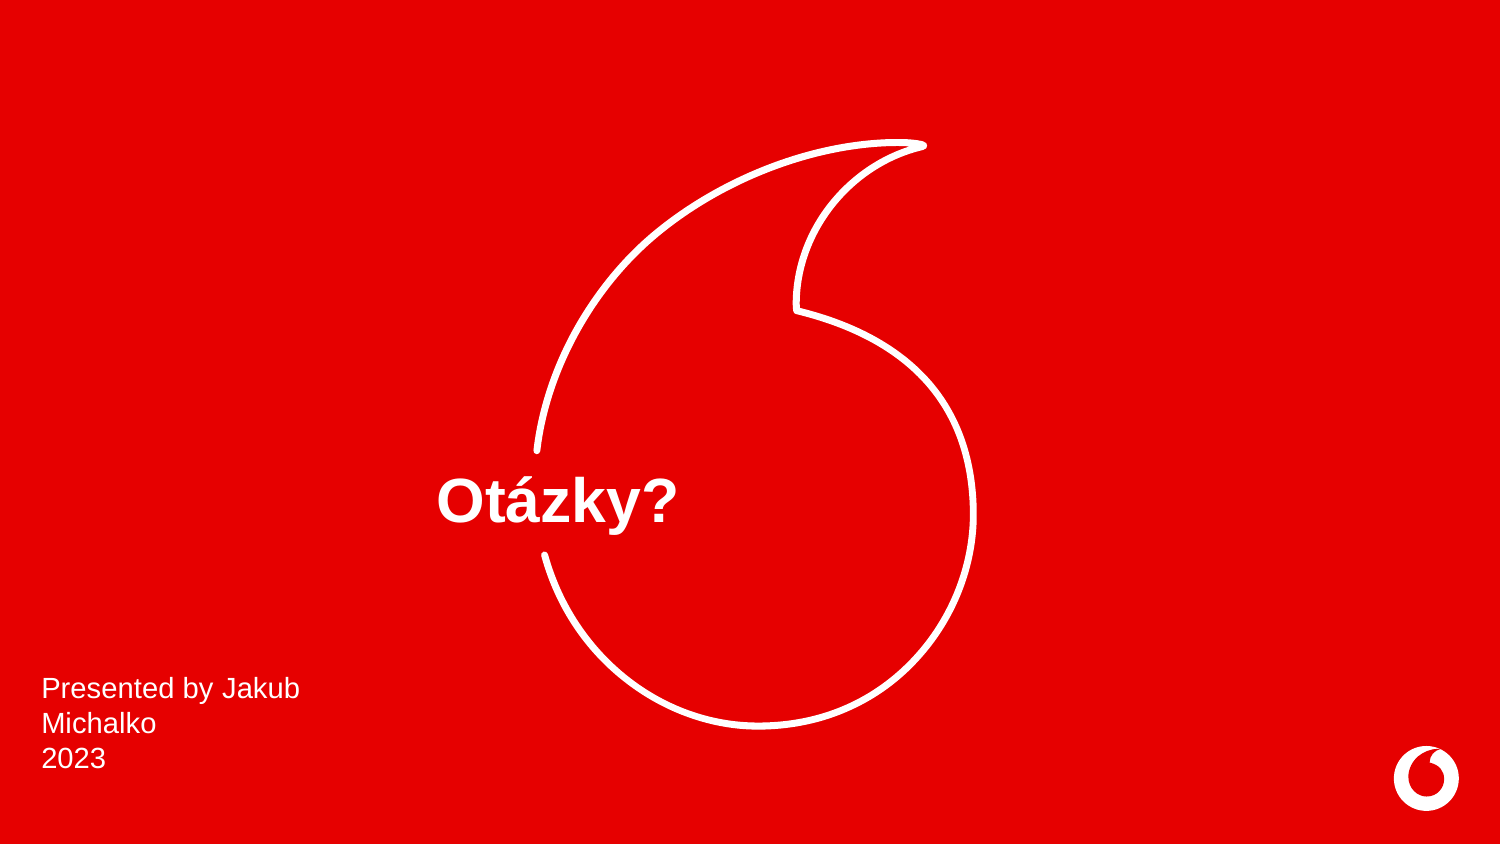

# Otázky?
Presented by Jakub Michalko
2023